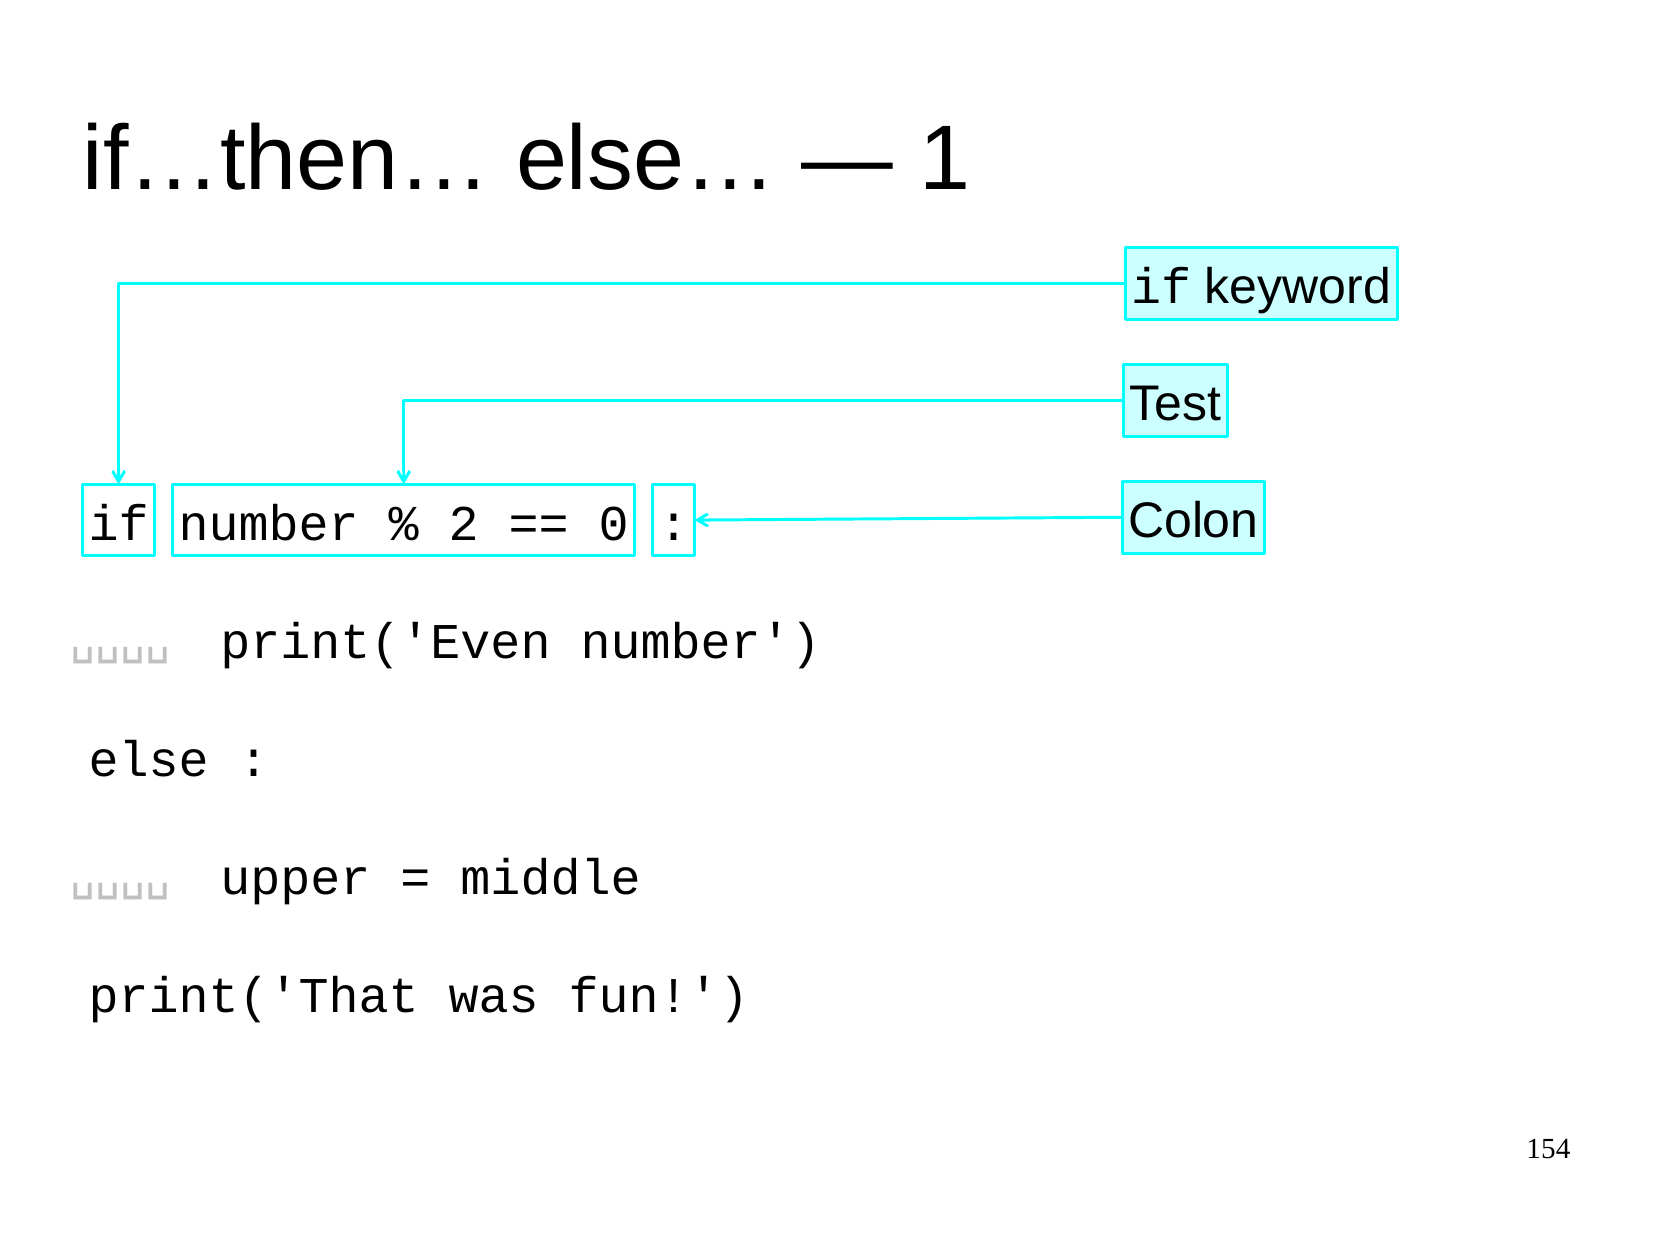

if…then… else… ― 1
if keyword
Test
Colon
if
number % 2 == 0
:
␣␣␣␣
print('Even number')
else :
␣␣␣␣
upper = middle
print('That was fun!')
154